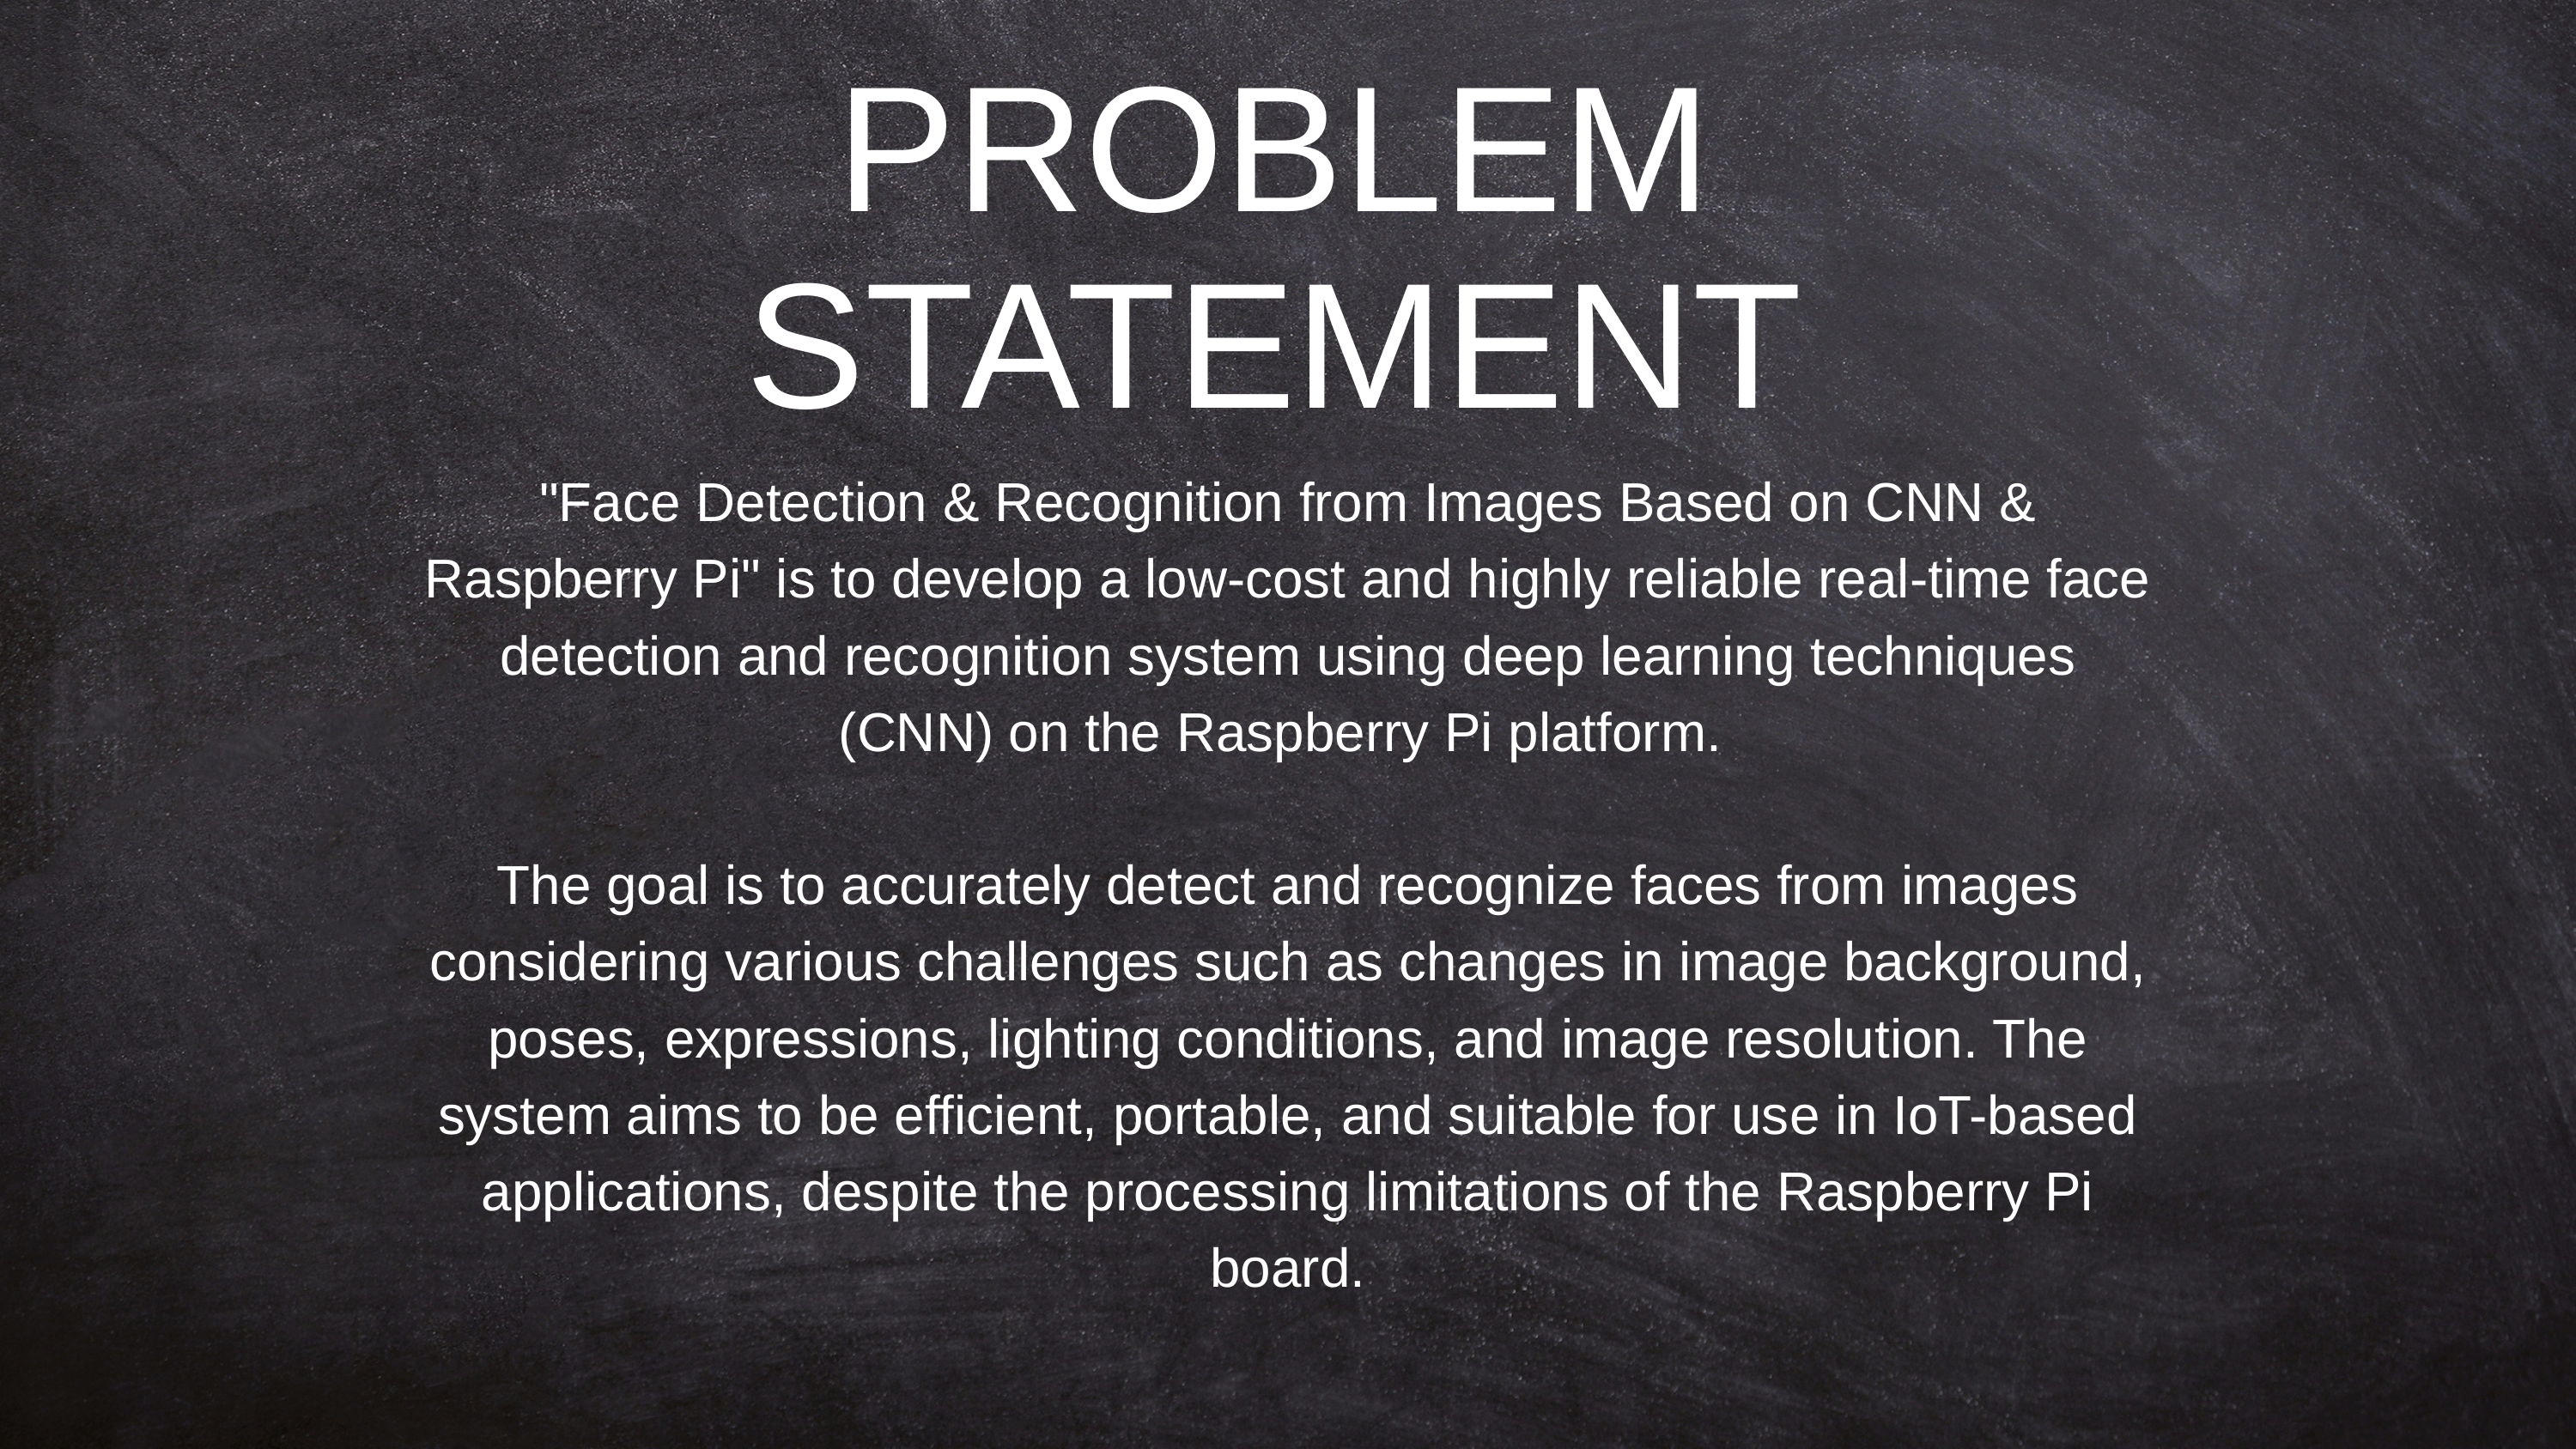

PROBLEM
STATEMENT
"Face Detection & Recognition from Images Based on CNN & Raspberry Pi" is to develop a low-cost and highly reliable real-time face detection and recognition system using deep learning techniques (CNN) on the Raspberry Pi platform.

The goal is to accurately detect and recognize faces from images considering various challenges such as changes in image background, poses, expressions, lighting conditions, and image resolution. The system aims to be efficient, portable, and suitable for use in IoT-based applications, despite the processing limitations of the Raspberry Pi board.